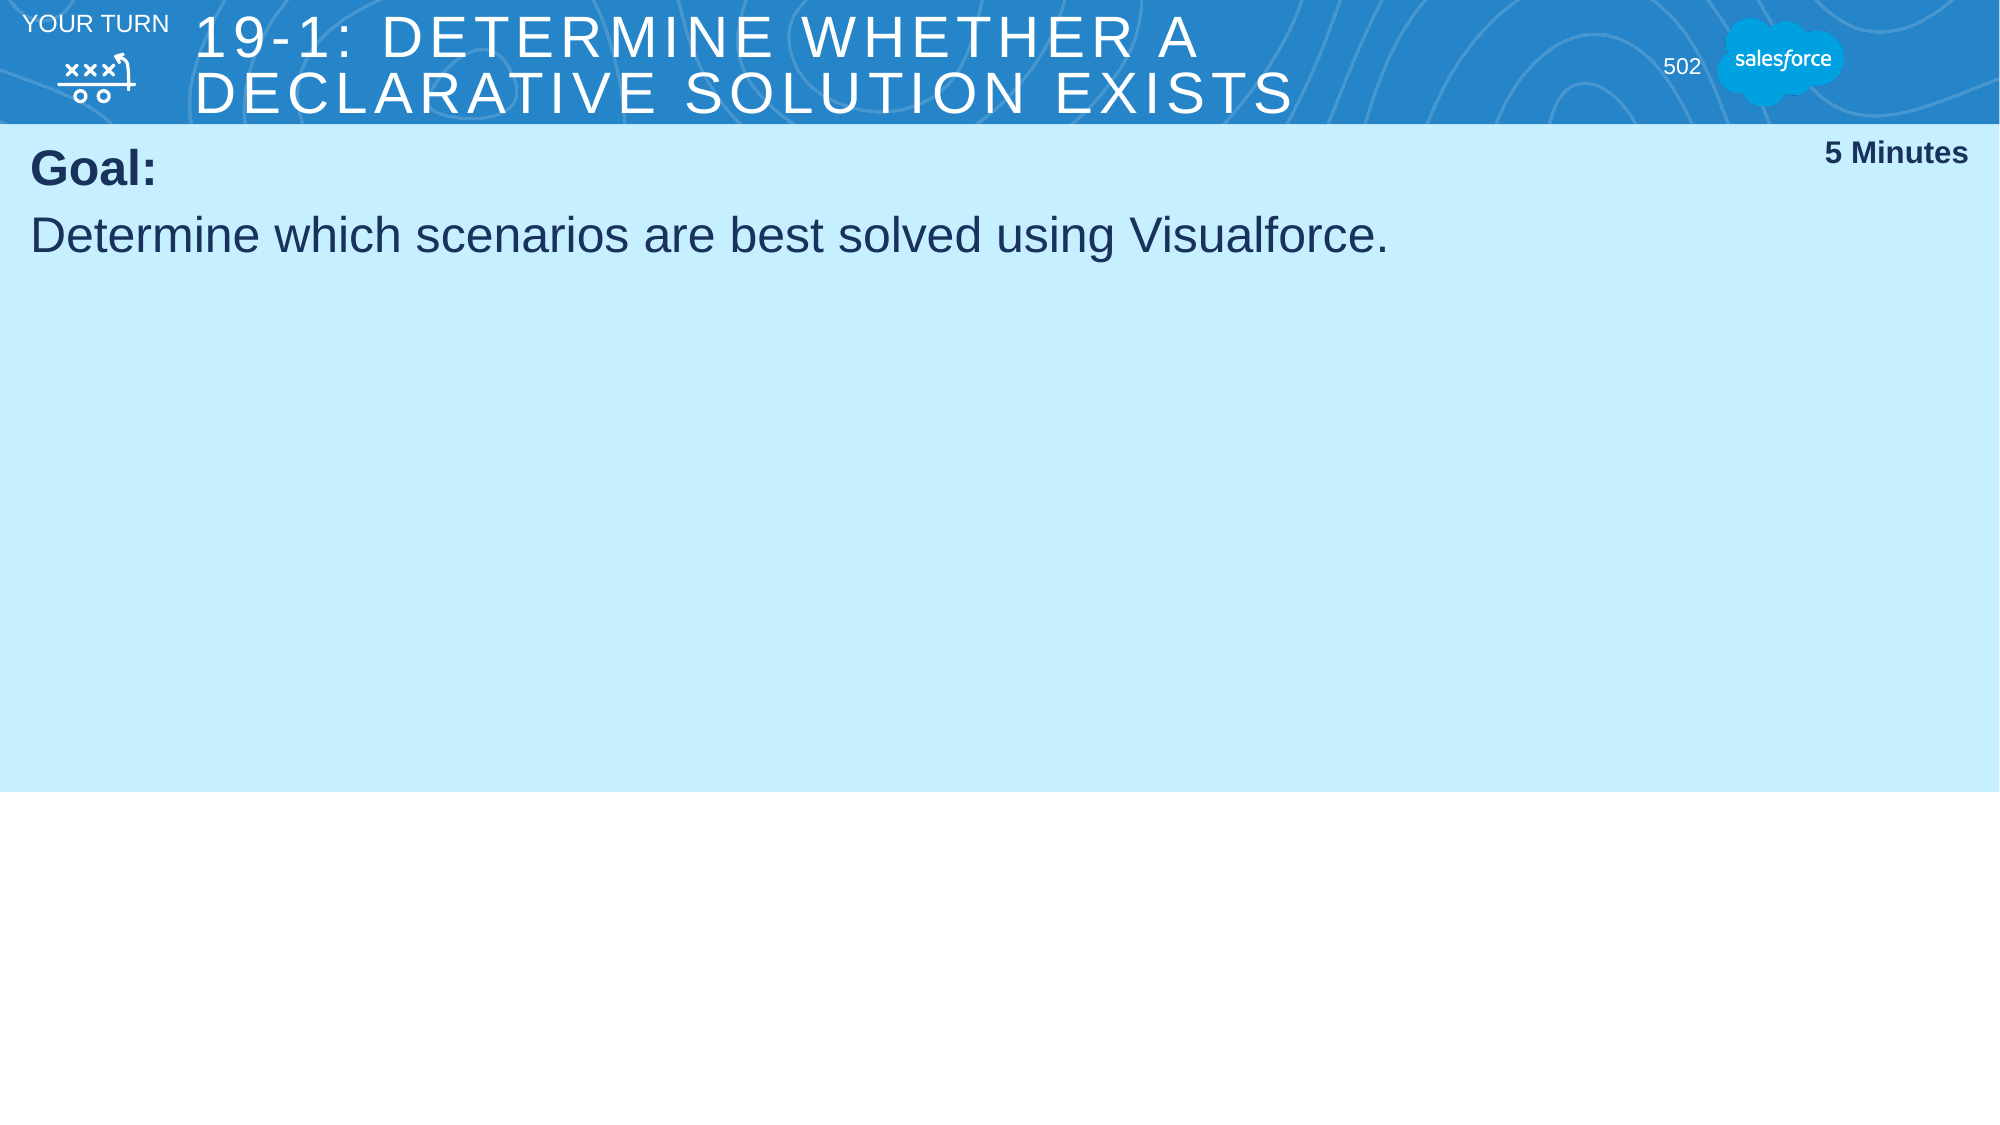

# 19-1: Determine Whether a Declarative Solution Exists
Your turn
502
Goal:
Determine which scenarios are best solved using Visualforce.
5 Minutes
Task:
Review each scenario, and determine if Visualforce would be the best solution.